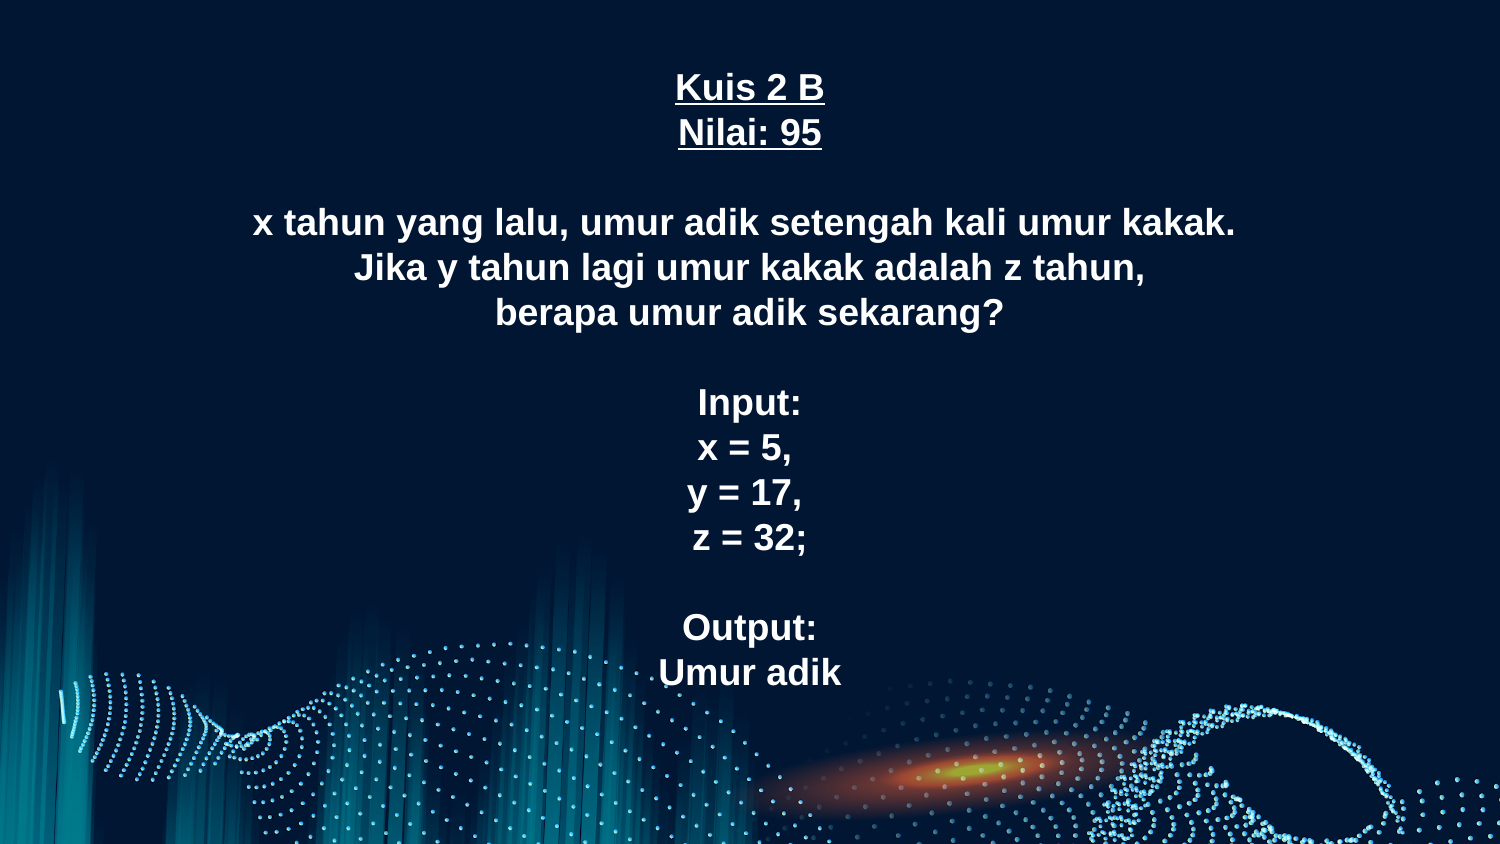

# Kuis 2 B Nilai: 95 x tahun yang lalu, umur adik setengah kali umur kakak. Jika y tahun lagi umur kakak adalah z tahun, berapa umur adik sekarang? Input: x = 5, y = 17, z = 32; Output: Umur adik